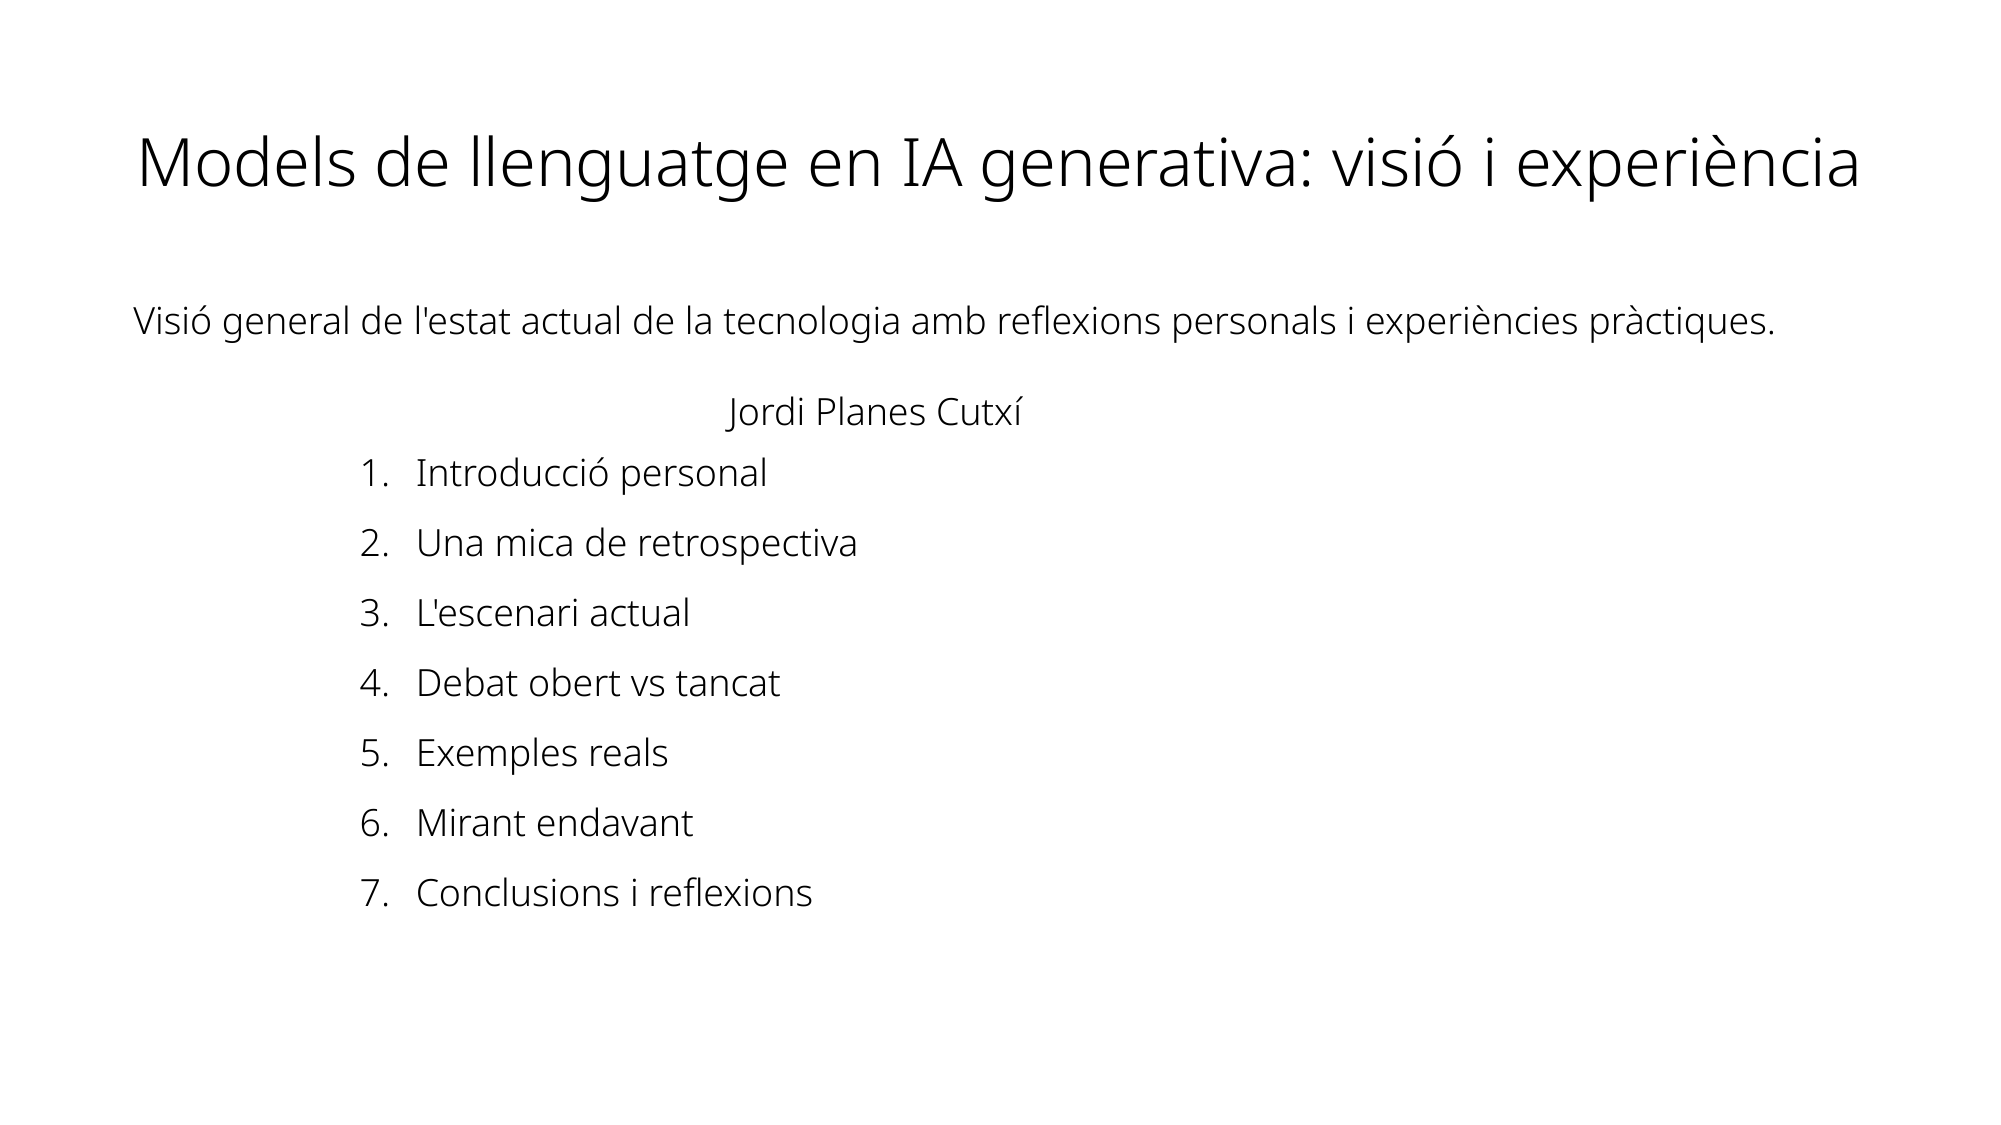

Models de llenguatge en IA generativa: visió i experiència
Visió general de l'estat actual de la tecnologia amb reflexions personals i experiències pràctiques.
Jordi Planes Cutxí
Introducció personal
Una mica de retrospectiva
L'escenari actual
Debat obert vs tancat
Exemples reals
Mirant endavant
Conclusions i reflexions